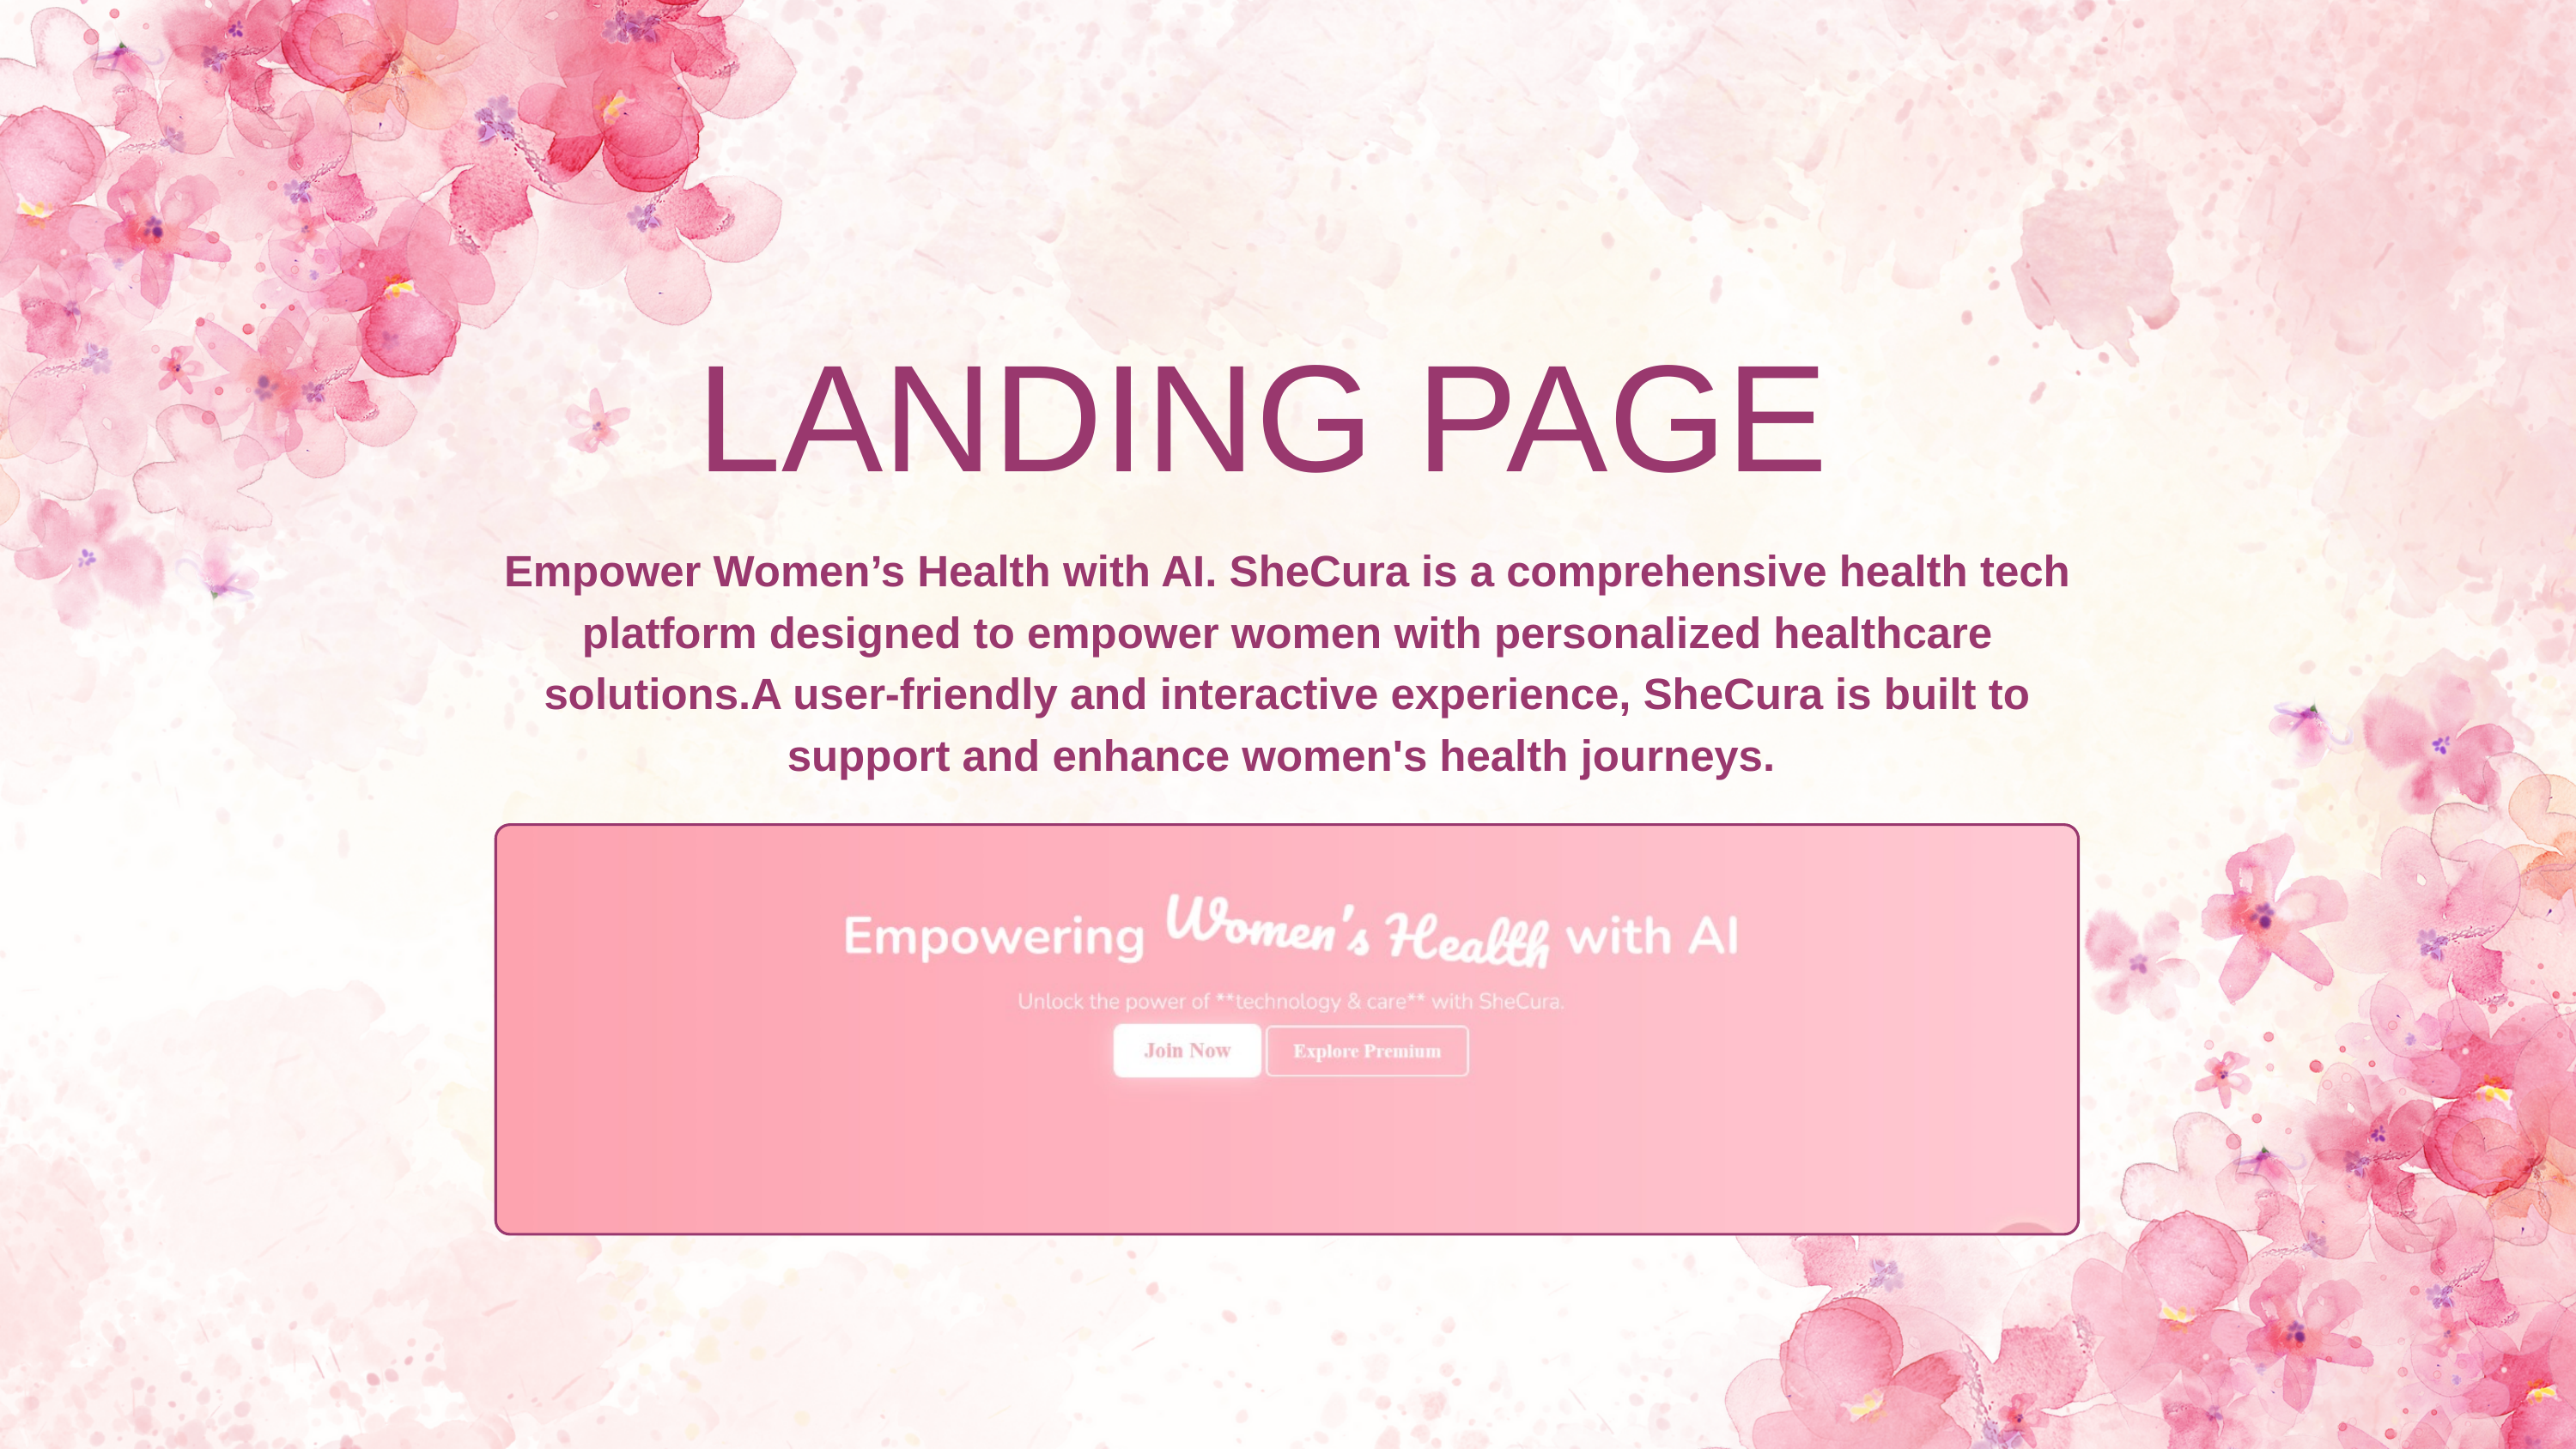

LANDING PAGE
Empower Women’s Health with AI. SheCura is a comprehensive health tech platform designed to empower women with personalized healthcare solutions.A user-friendly and interactive experience, SheCura is built to support and enhance women's health journeys.